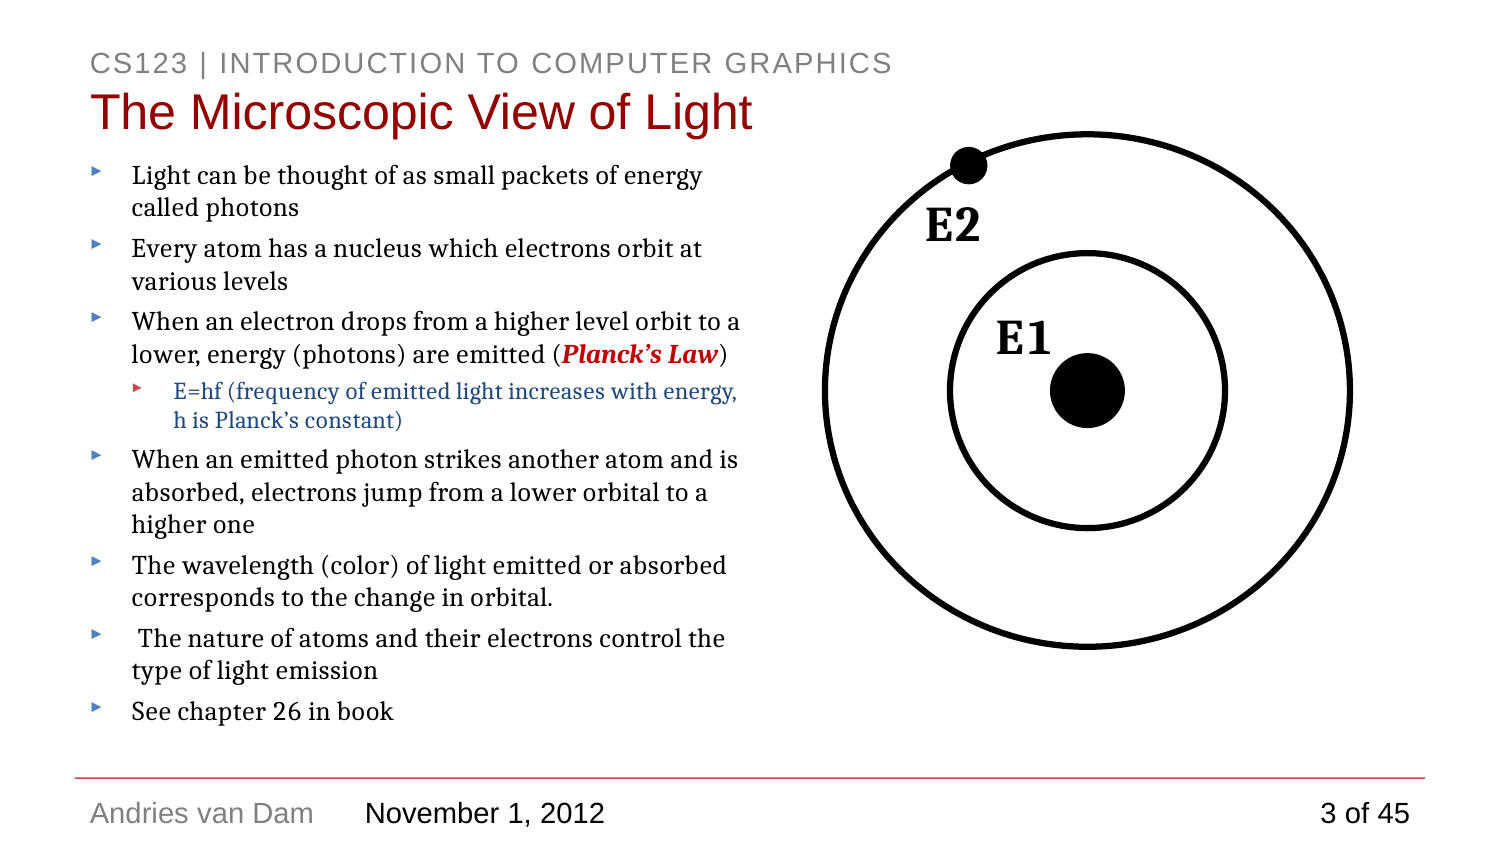

# The Microscopic View of Light

E2

E1

Light can be thought of as small packets of energy called photons
Every atom has a nucleus which electrons orbit at various levels
When an electron drops from a higher level orbit to a lower, energy (photons) are emitted (Planck’s Law)
E=hf (frequency of emitted light increases with energy, h is Planck’s constant)
When an emitted photon strikes another atom and is absorbed, electrons jump from a lower orbital to a higher one
The wavelength (color) of light emitted or absorbed corresponds to the change in orbital.
 The nature of atoms and their electrons control the type of light emission
See chapter 26 in book

3 of 45
November 1, 2012